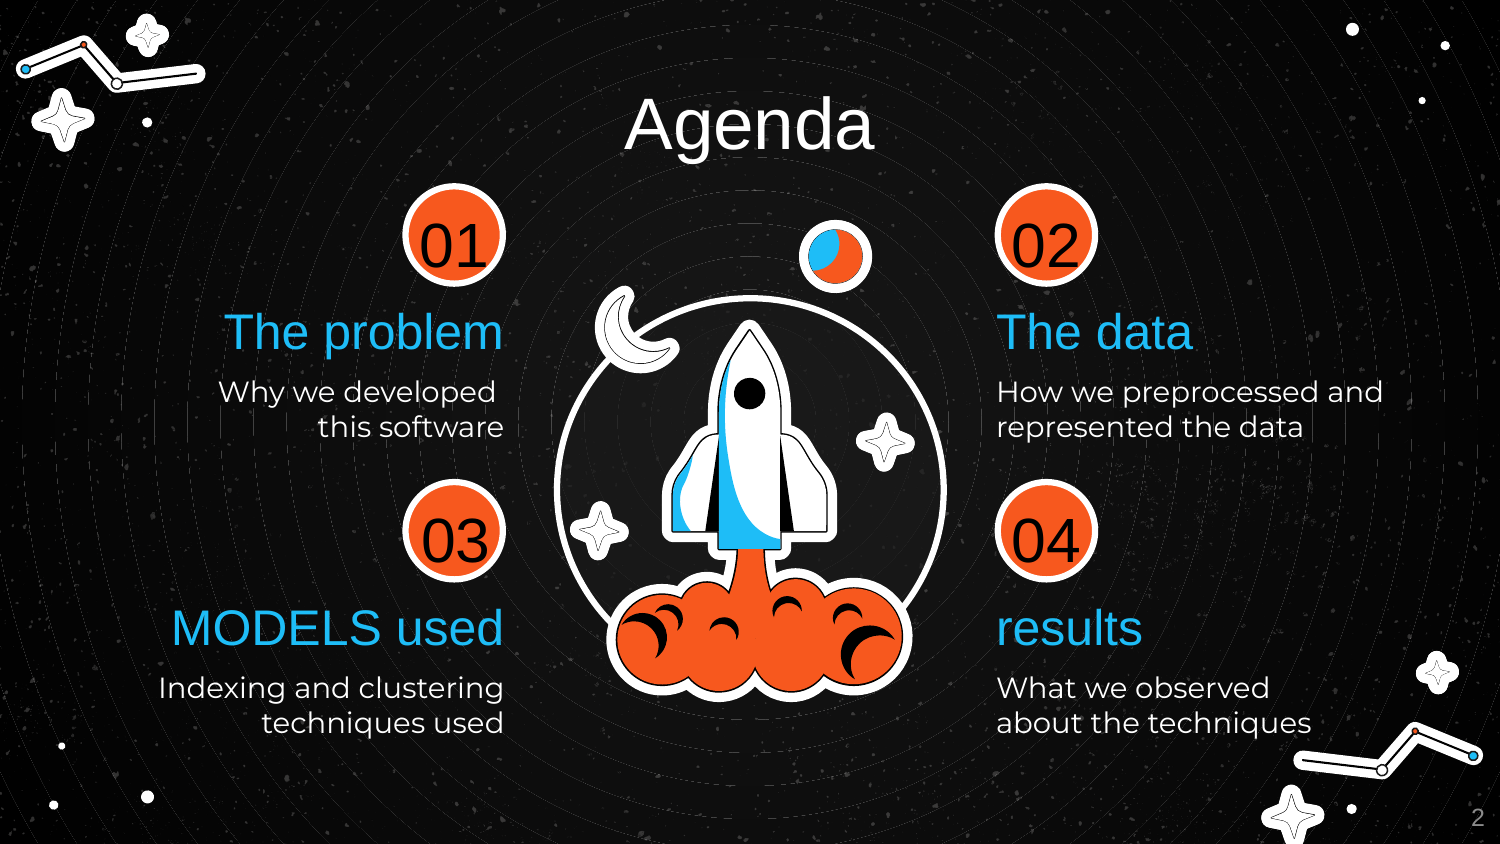

Agenda

# 01
02

The problem
The data

Why we developed
this software
How we preprocessed and represented the data

03
04

MODELS used
results
Indexing and clustering techniques used
What we observed about the techniques
2